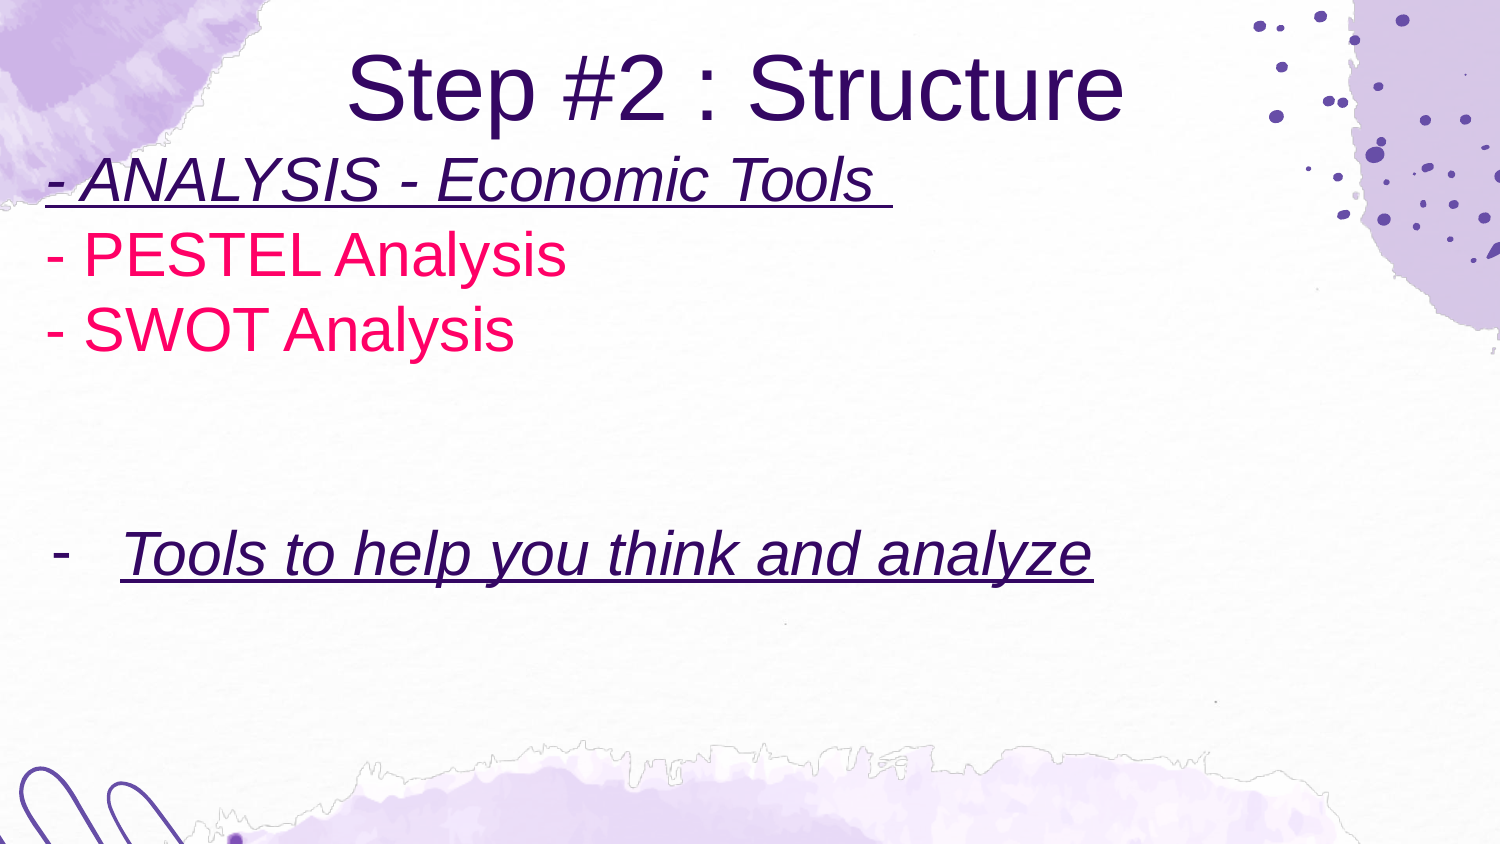

Step #2 : Structure
- ANALYSIS - Economic Tools
- PESTEL Analysis
- SWOT Analysis

Tools to help you think and analyze